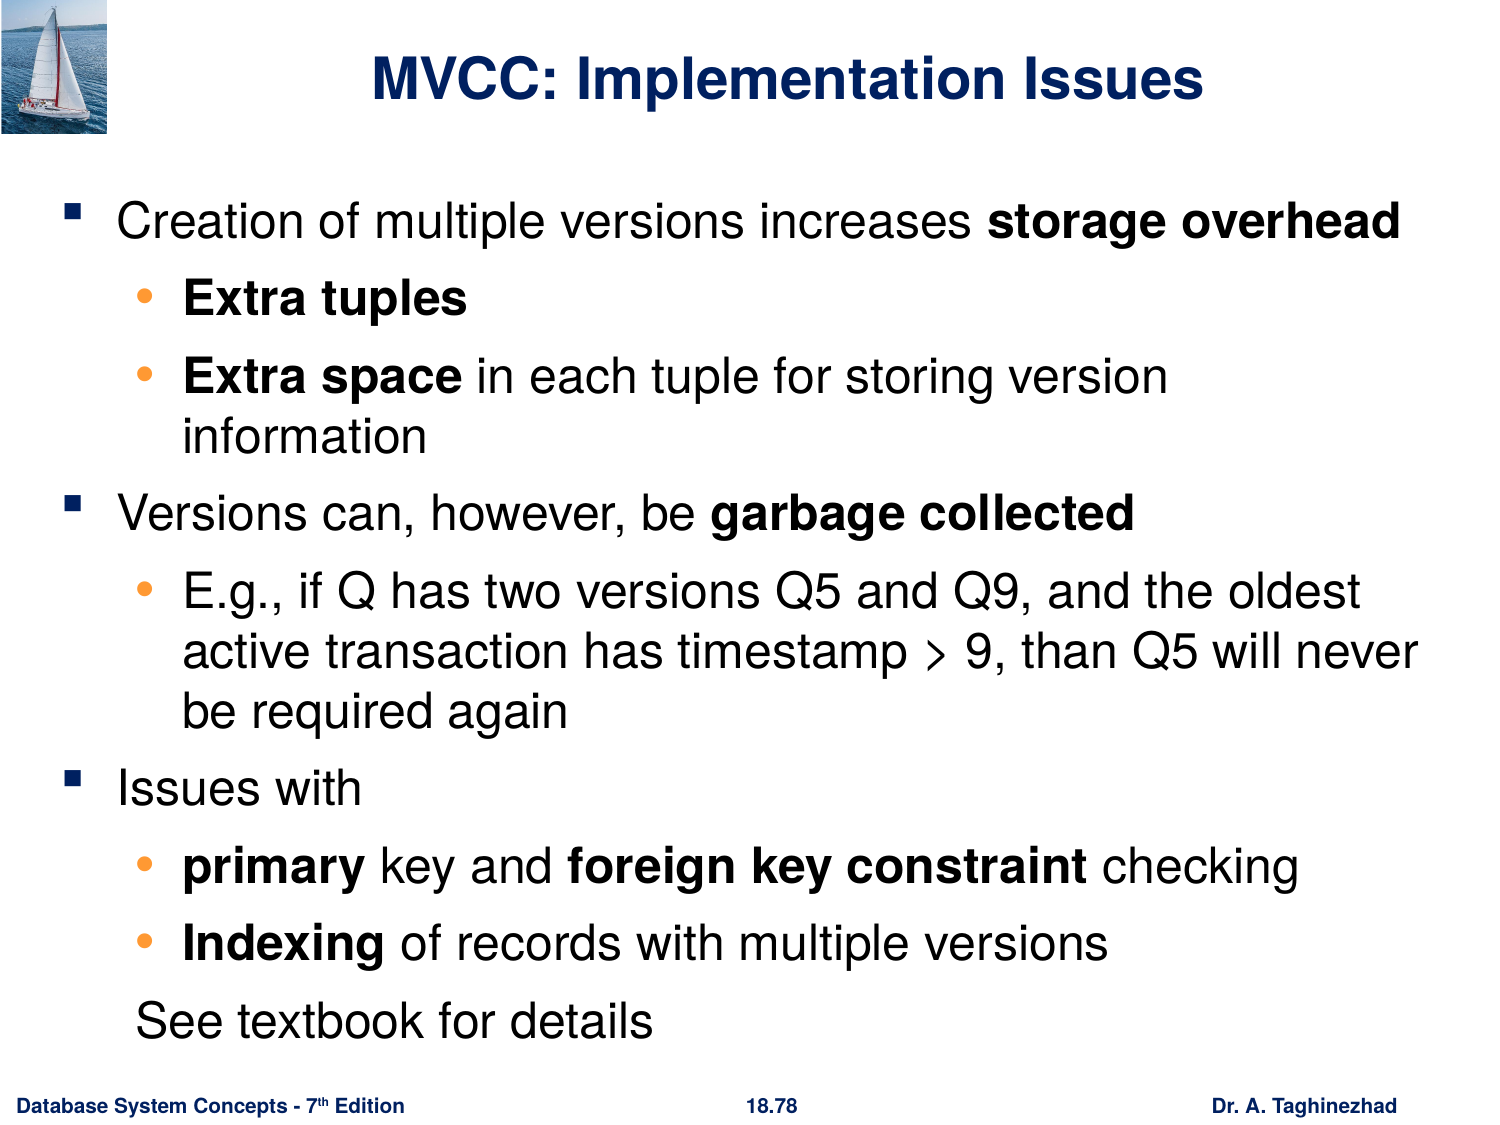

# MVCC: Implementation Issues
Creation of multiple versions increases storage overhead
Extra tuples
Extra space in each tuple for storing version information
Versions can, however, be garbage collected
E.g., if Q has two versions Q5 and Q9, and the oldest active transaction has timestamp > 9, than Q5 will never be required again
Issues with
primary key and foreign key constraint checking
Indexing of records with multiple versions
See textbook for details